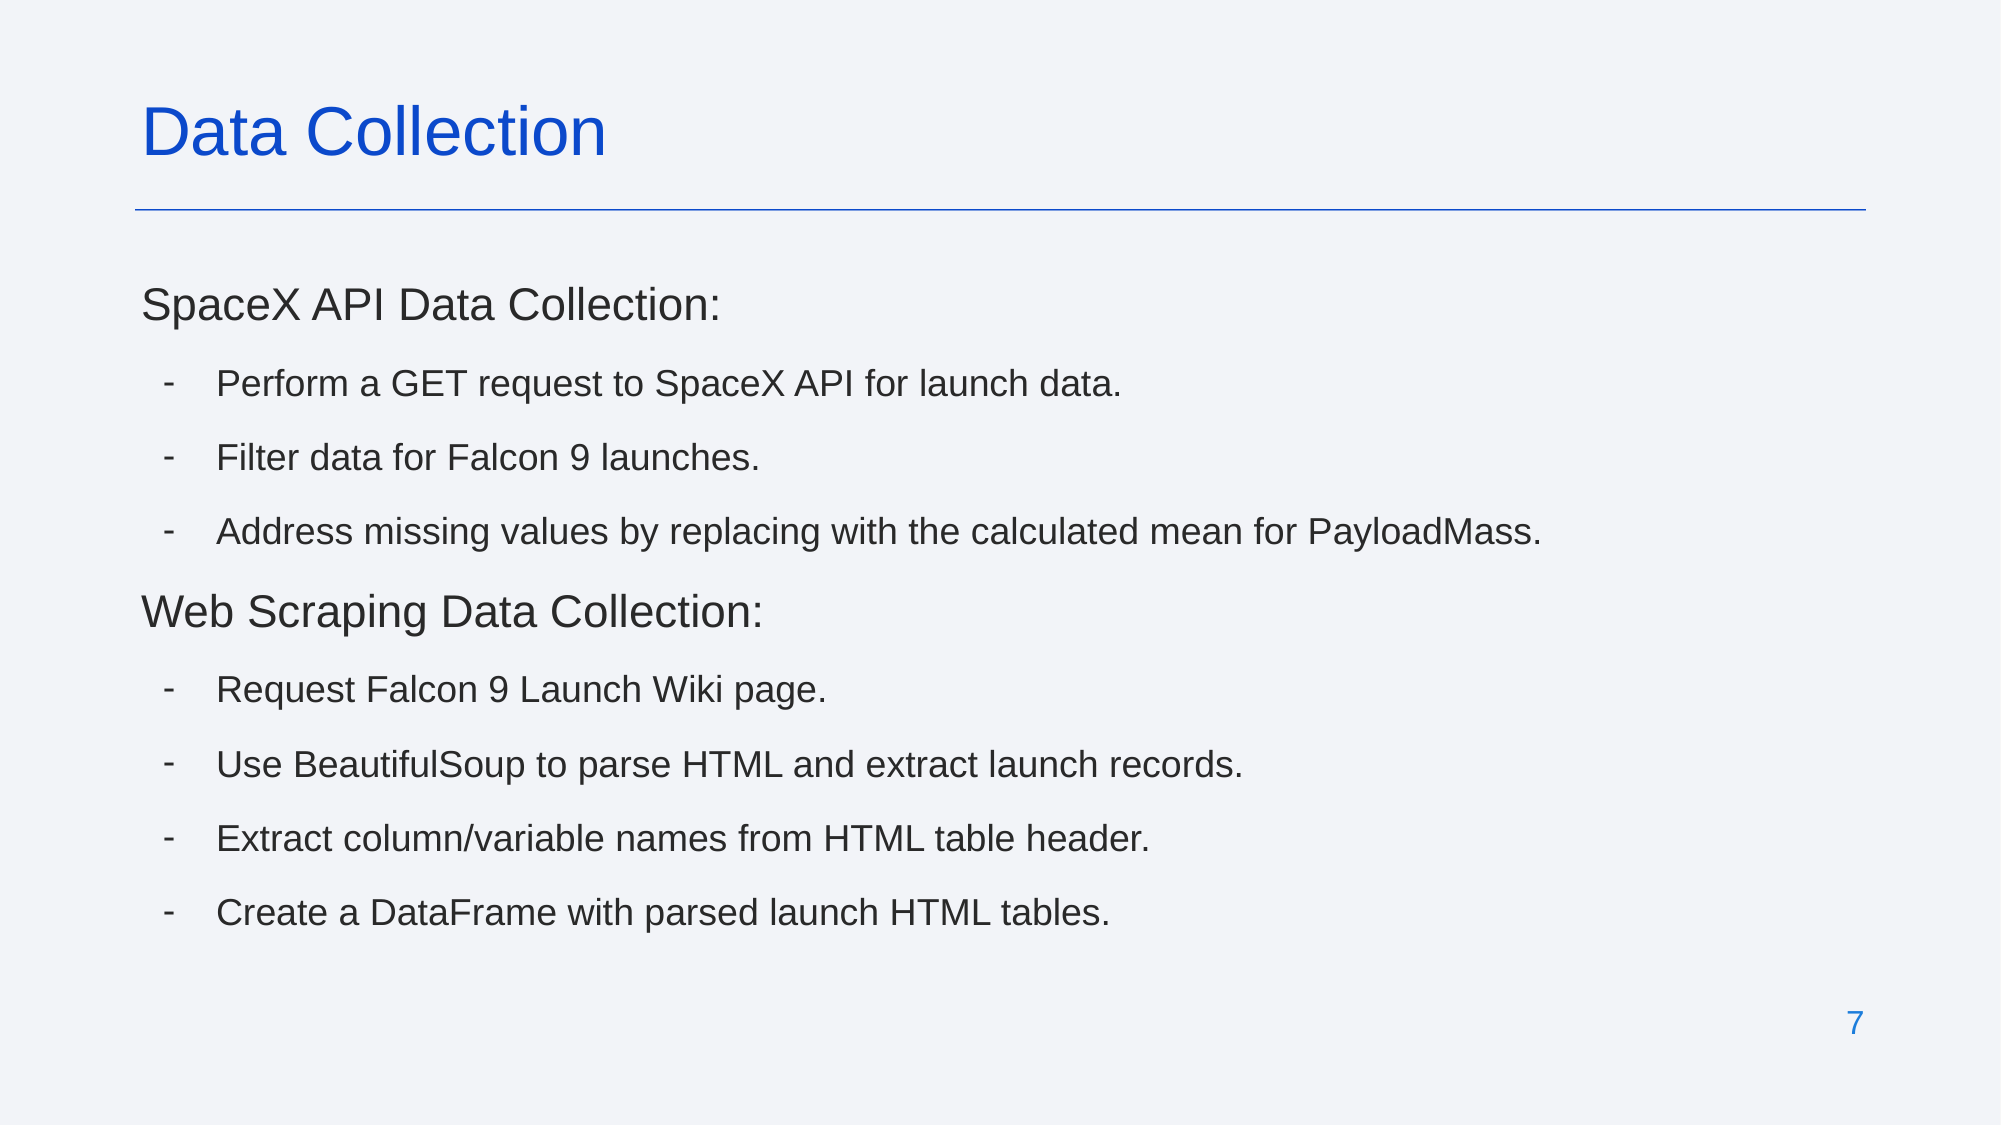

Data Collection
SpaceX API Data Collection:
Perform a GET request to SpaceX API for launch data.
Filter data for Falcon 9 launches.
Address missing values by replacing with the calculated mean for PayloadMass.
Web Scraping Data Collection:
Request Falcon 9 Launch Wiki page.
Use BeautifulSoup to parse HTML and extract launch records.
Extract column/variable names from HTML table header.
Create a DataFrame with parsed launch HTML tables.

7